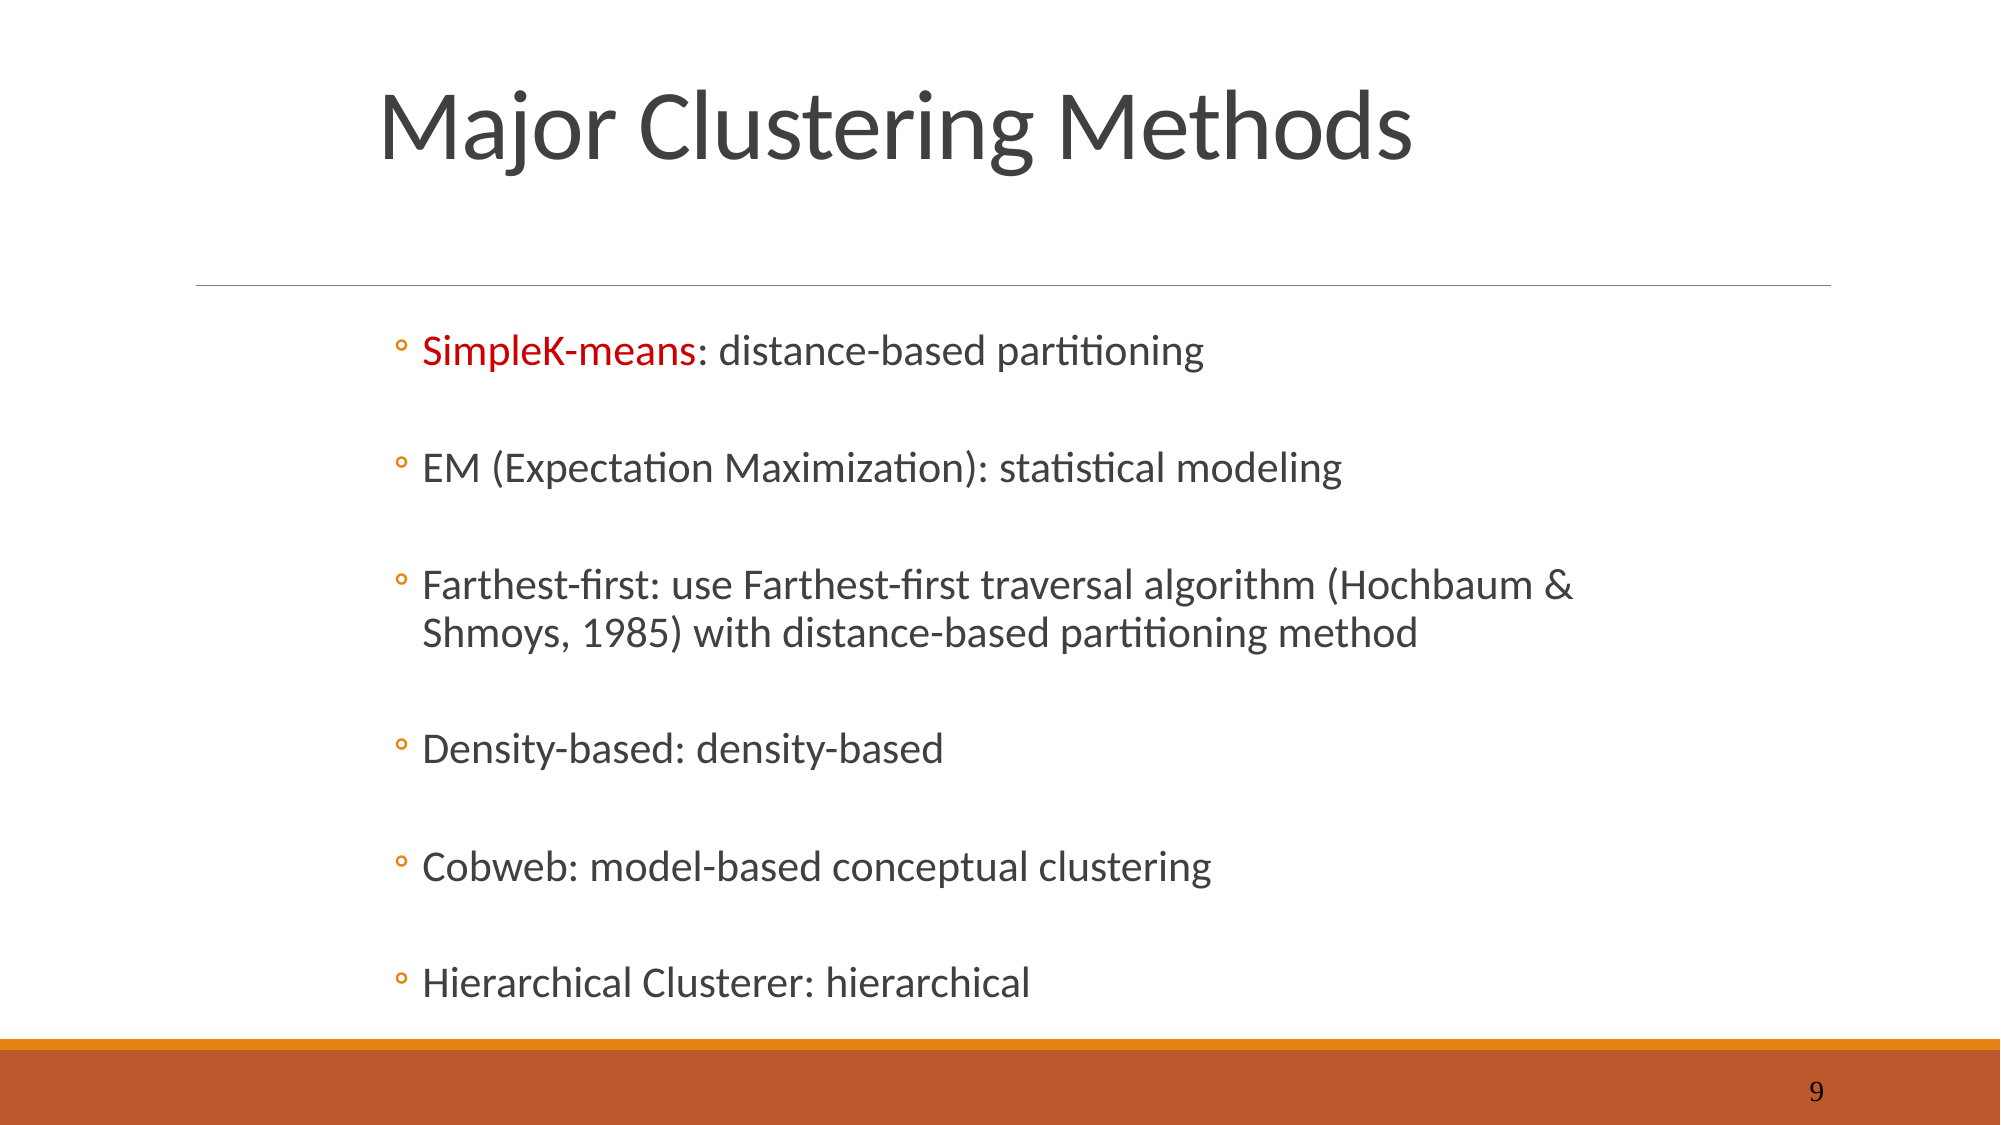

# Major Clustering Methods
SimpleK-means: distance-based partitioning

EM (Expectation Maximization): statistical modeling

Farthest-first: use Farthest-first traversal algorithm (Hochbaum & Shmoys, 1985) with distance-based partitioning method

Density-based: density-based

Cobweb: model-based conceptual clustering

Hierarchical Clusterer: hierarchical
9